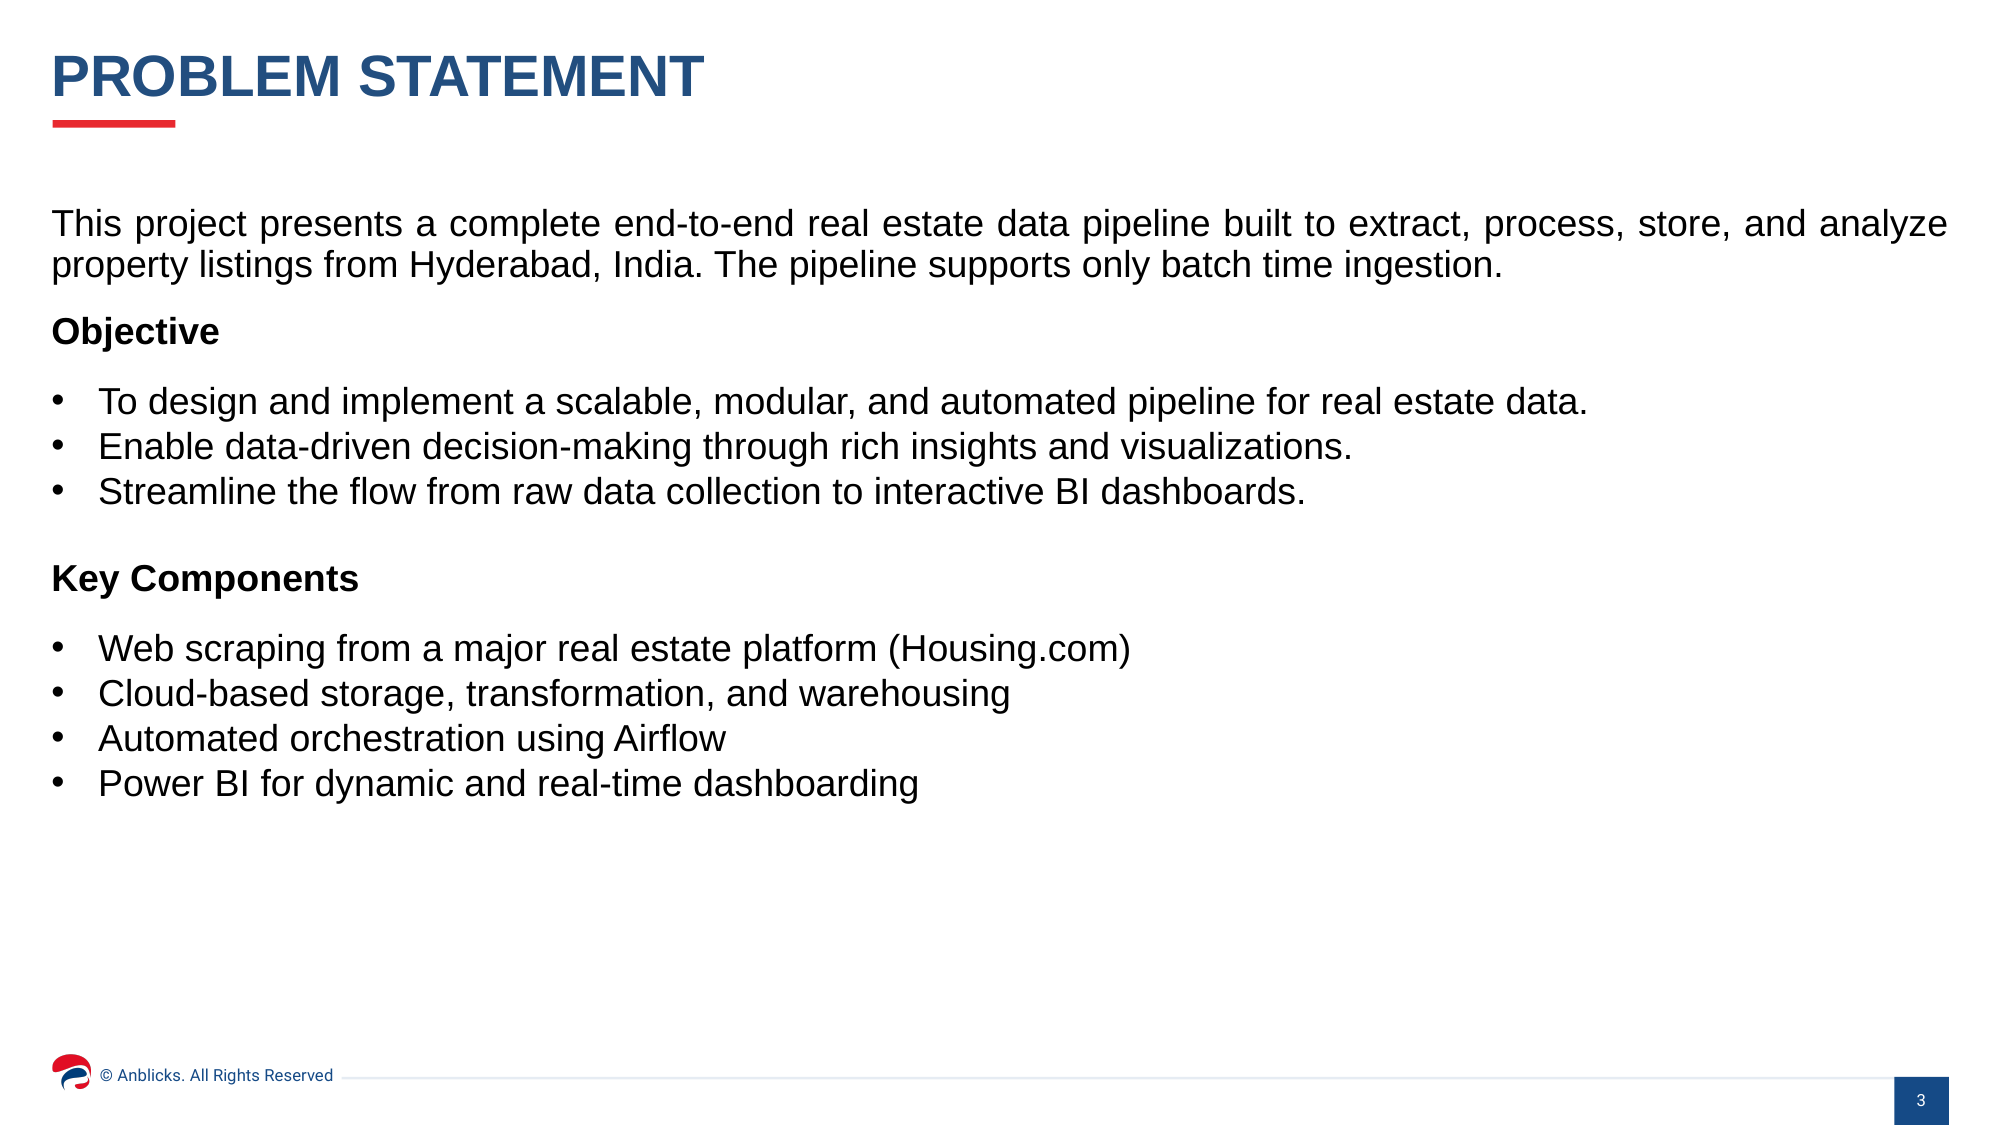

# Problem statement

This project presents a complete end-to-end real estate data pipeline built to extract, process, store, and analyze property listings from Hyderabad, India. The pipeline supports only batch time ingestion.
Objective
To design and implement a scalable, modular, and automated pipeline for real estate data.
Enable data-driven decision-making through rich insights and visualizations.
Streamline the flow from raw data collection to interactive BI dashboards.

Key Components
Web scraping from a major real estate platform (Housing.com)
Cloud-based storage, transformation, and warehousing
Automated orchestration using Airflow
Power BI for dynamic and real-time dashboarding